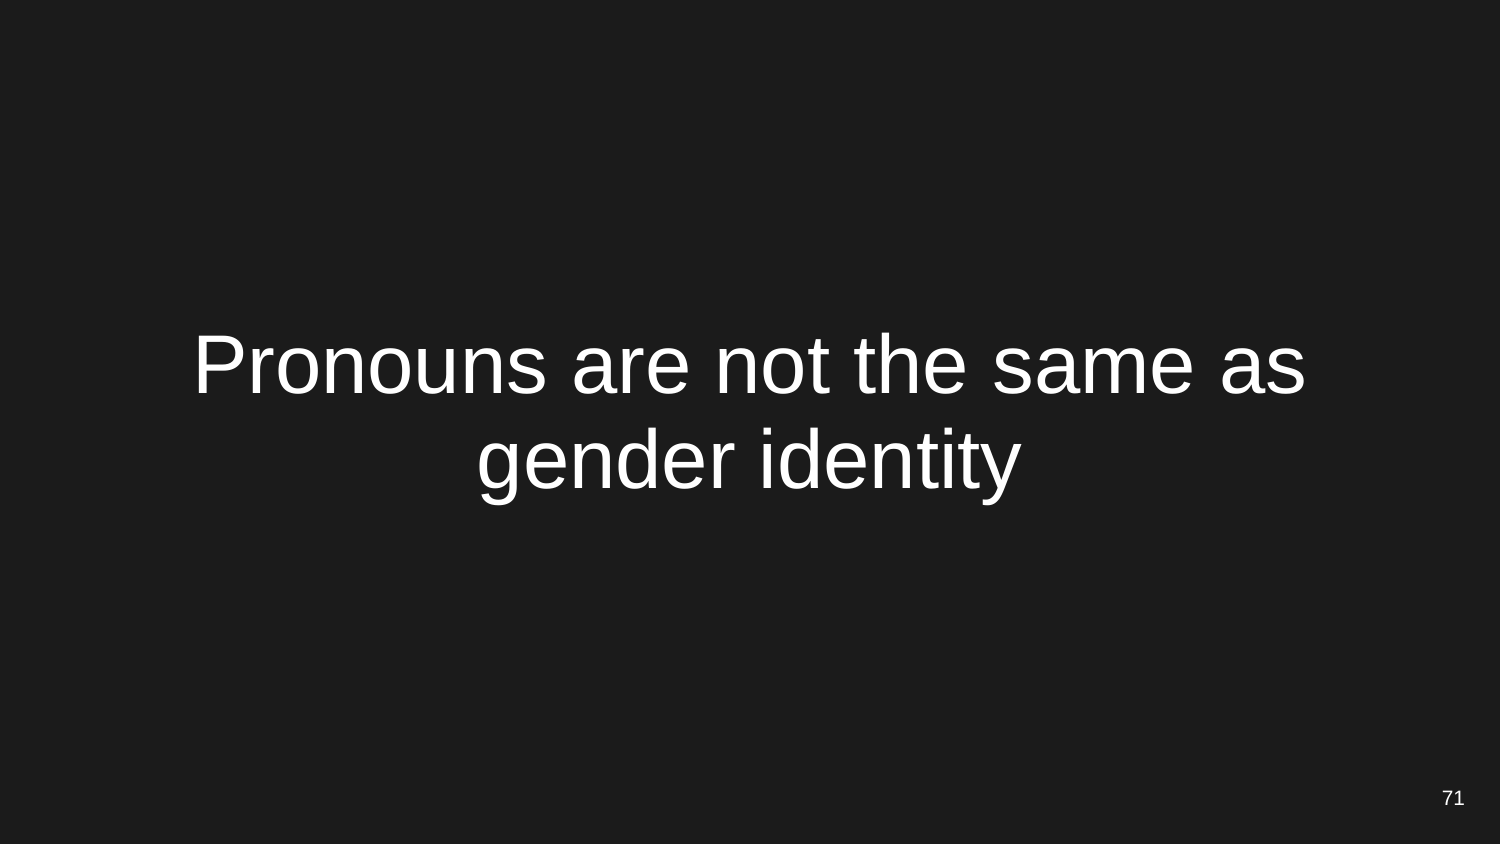

# Pronouns are not the same as gender identity
71